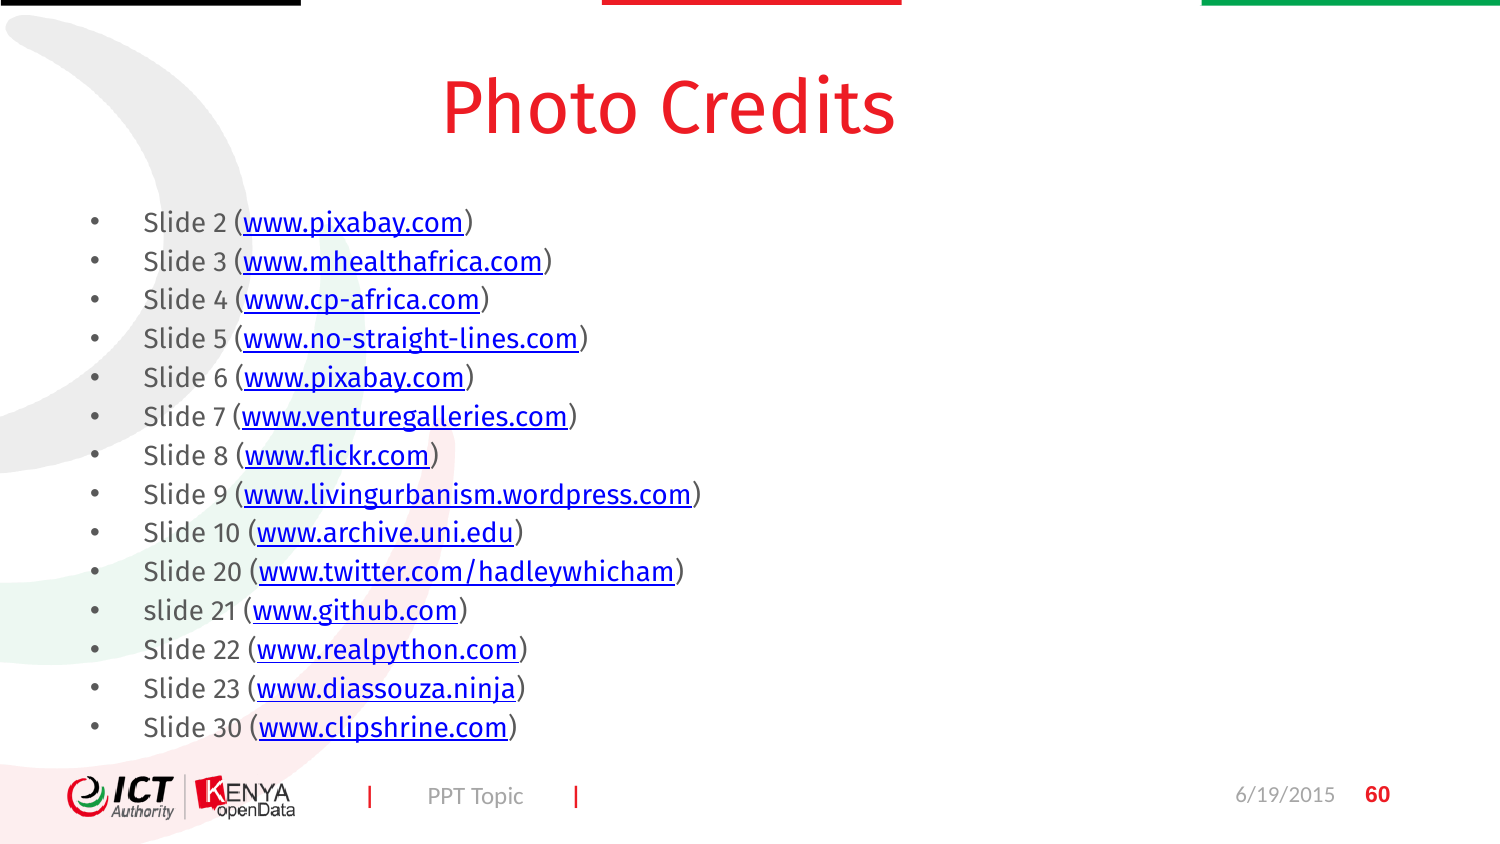

# Photo Credits
Slide 2 (www.pixabay.com)
Slide 3 (www.mhealthafrica.com)
Slide 4 (www.cp-africa.com)
Slide 5 (www.no-straight-lines.com)
Slide 6 (www.pixabay.com)
Slide 7 (www.venturegalleries.com)
Slide 8 (www.flickr.com)
Slide 9 (www.livingurbanism.wordpress.com)
Slide 10 (www.archive.uni.edu)
Slide 20 (www.twitter.com/hadleywhicham)
slide 21 (www.github.com)
Slide 22 (www.realpython.com)
Slide 23 (www.diassouza.ninja)
Slide 30 (www.clipshrine.com)